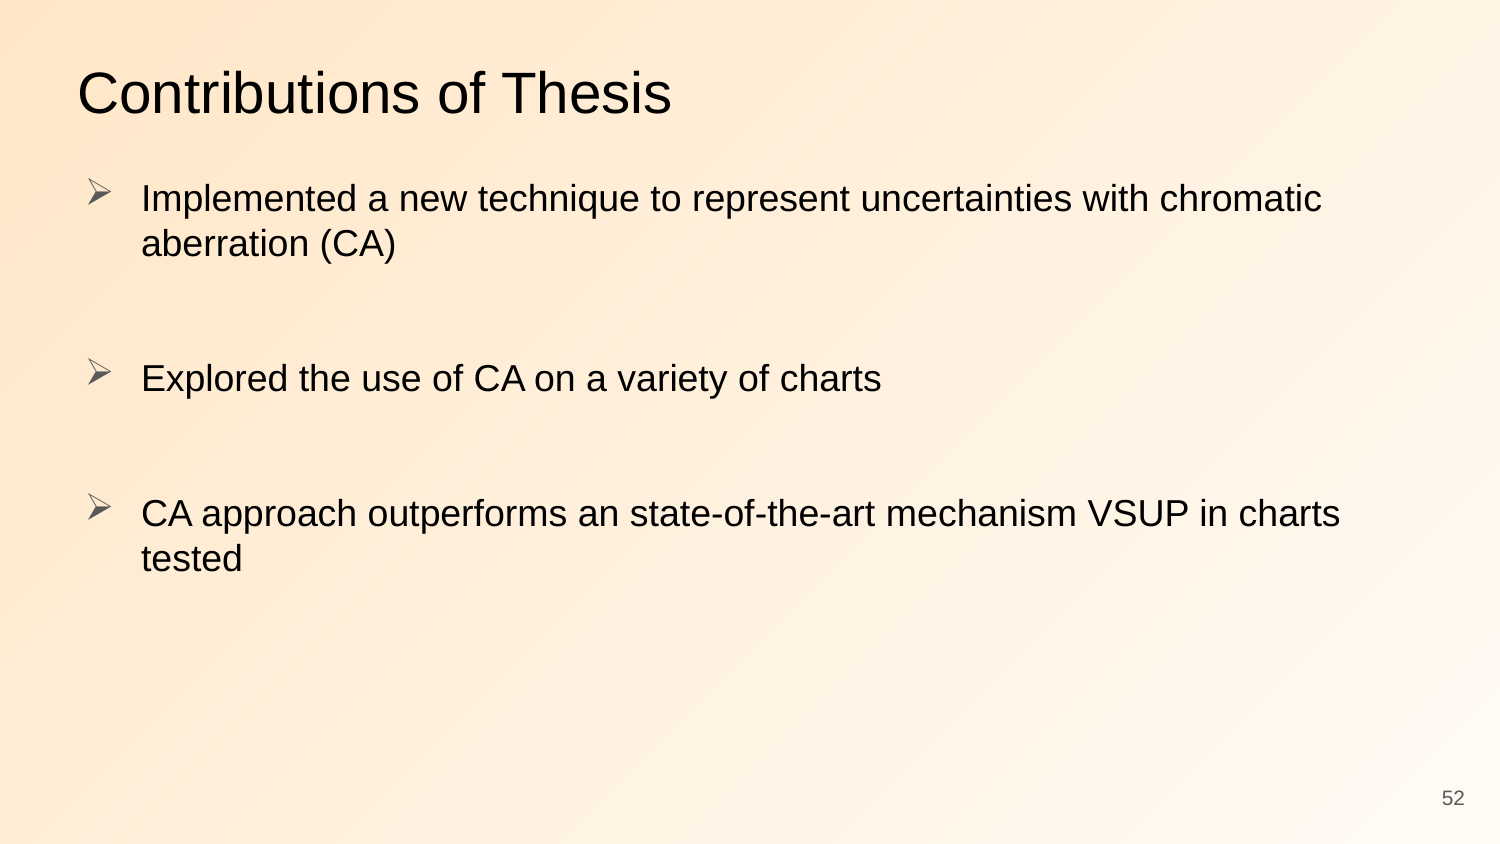

# Contributions of Thesis
Implemented a new technique to represent uncertainties with chromatic aberration (CA)

Explored the use of CA on a variety of charts

CA approach outperforms an state-of-the-art mechanism VSUP in charts tested

52